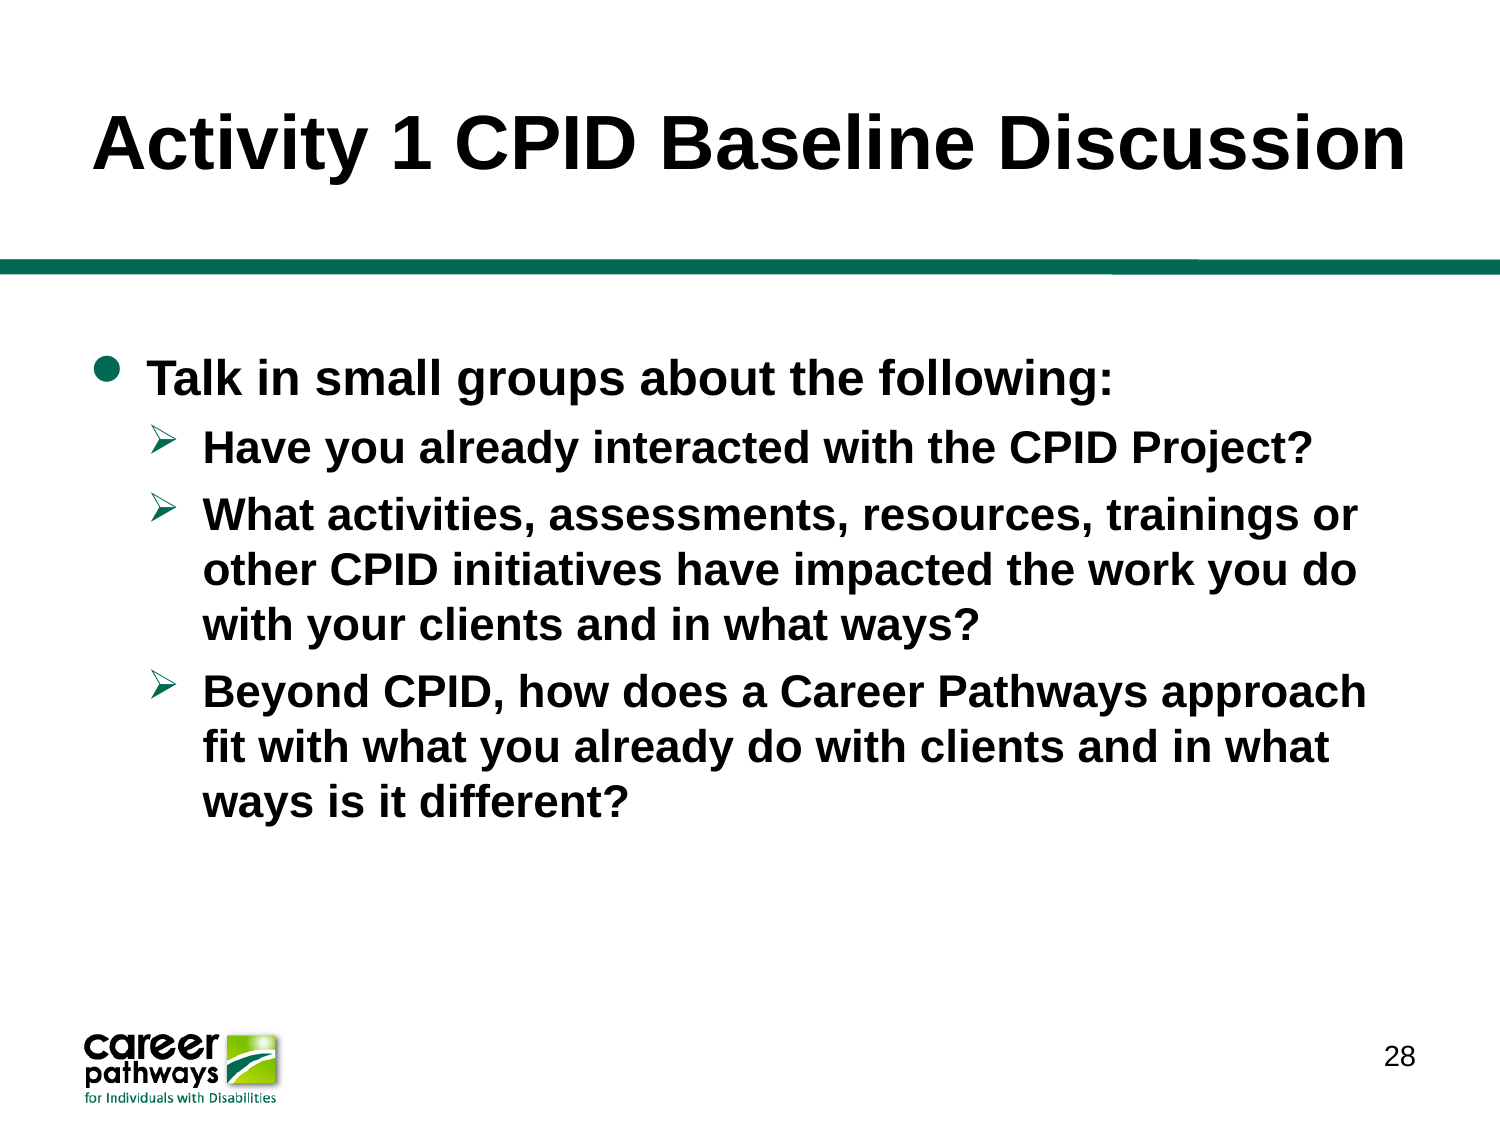

# Activity 1 CPID Baseline Discussion
Talk in small groups about the following:
Have you already interacted with the CPID Project?
What activities, assessments, resources, trainings or other CPID initiatives have impacted the work you do with your clients and in what ways?
Beyond CPID, how does a Career Pathways approach fit with what you already do with clients and in what ways is it different?
28